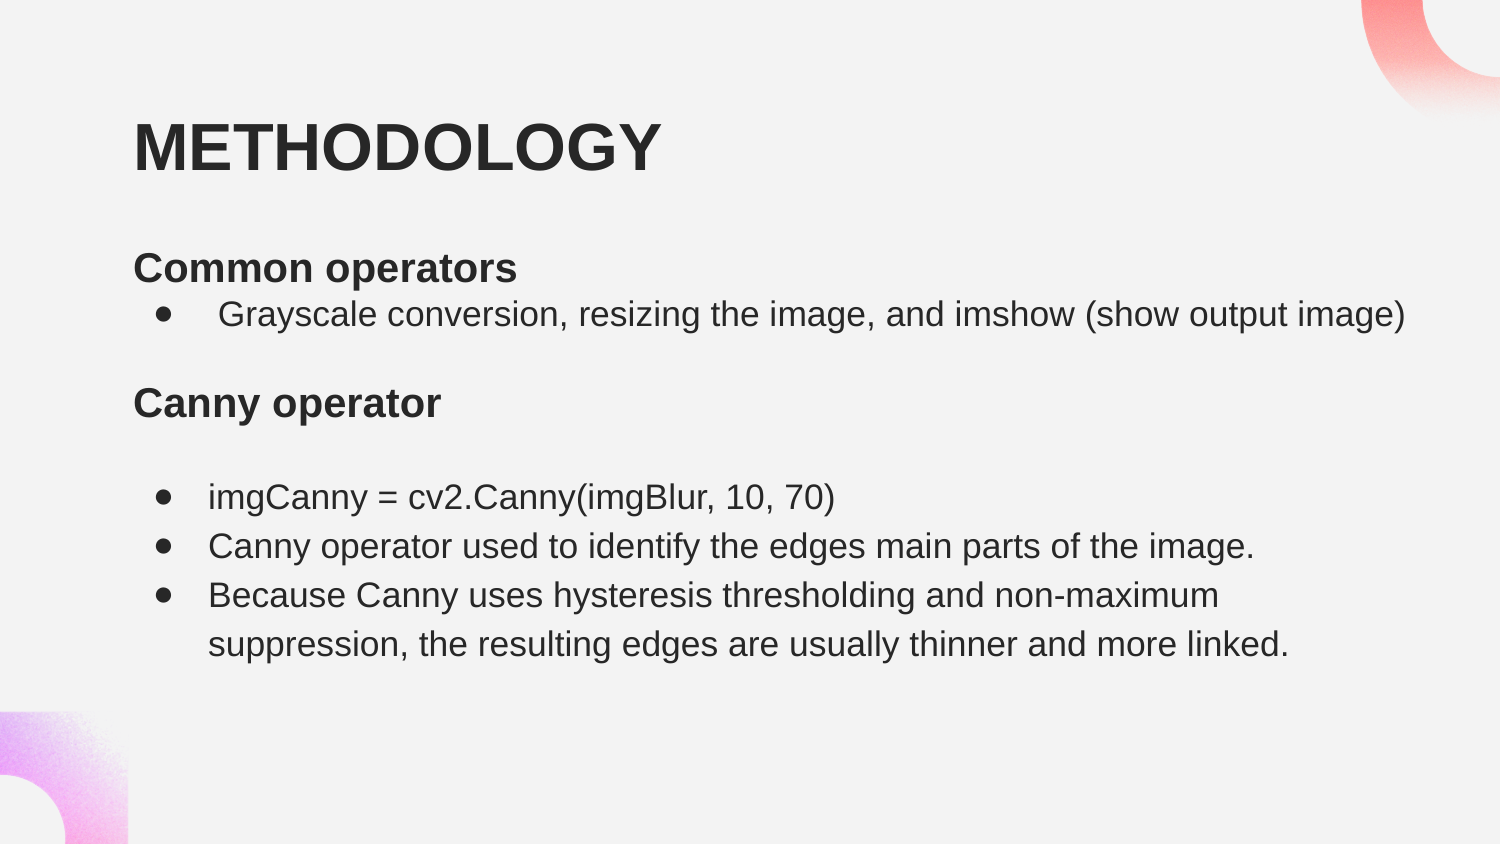

# METHODOLOGY

Common operators
 Grayscale conversion, resizing the image, and imshow (show output image)

Canny operator

imgCanny = cv2.Canny(imgBlur, 10, 70)
Canny operator used to identify the edges main parts of the image.
Because Canny uses hysteresis thresholding and non-maximum suppression, the resulting edges are usually thinner and more linked.